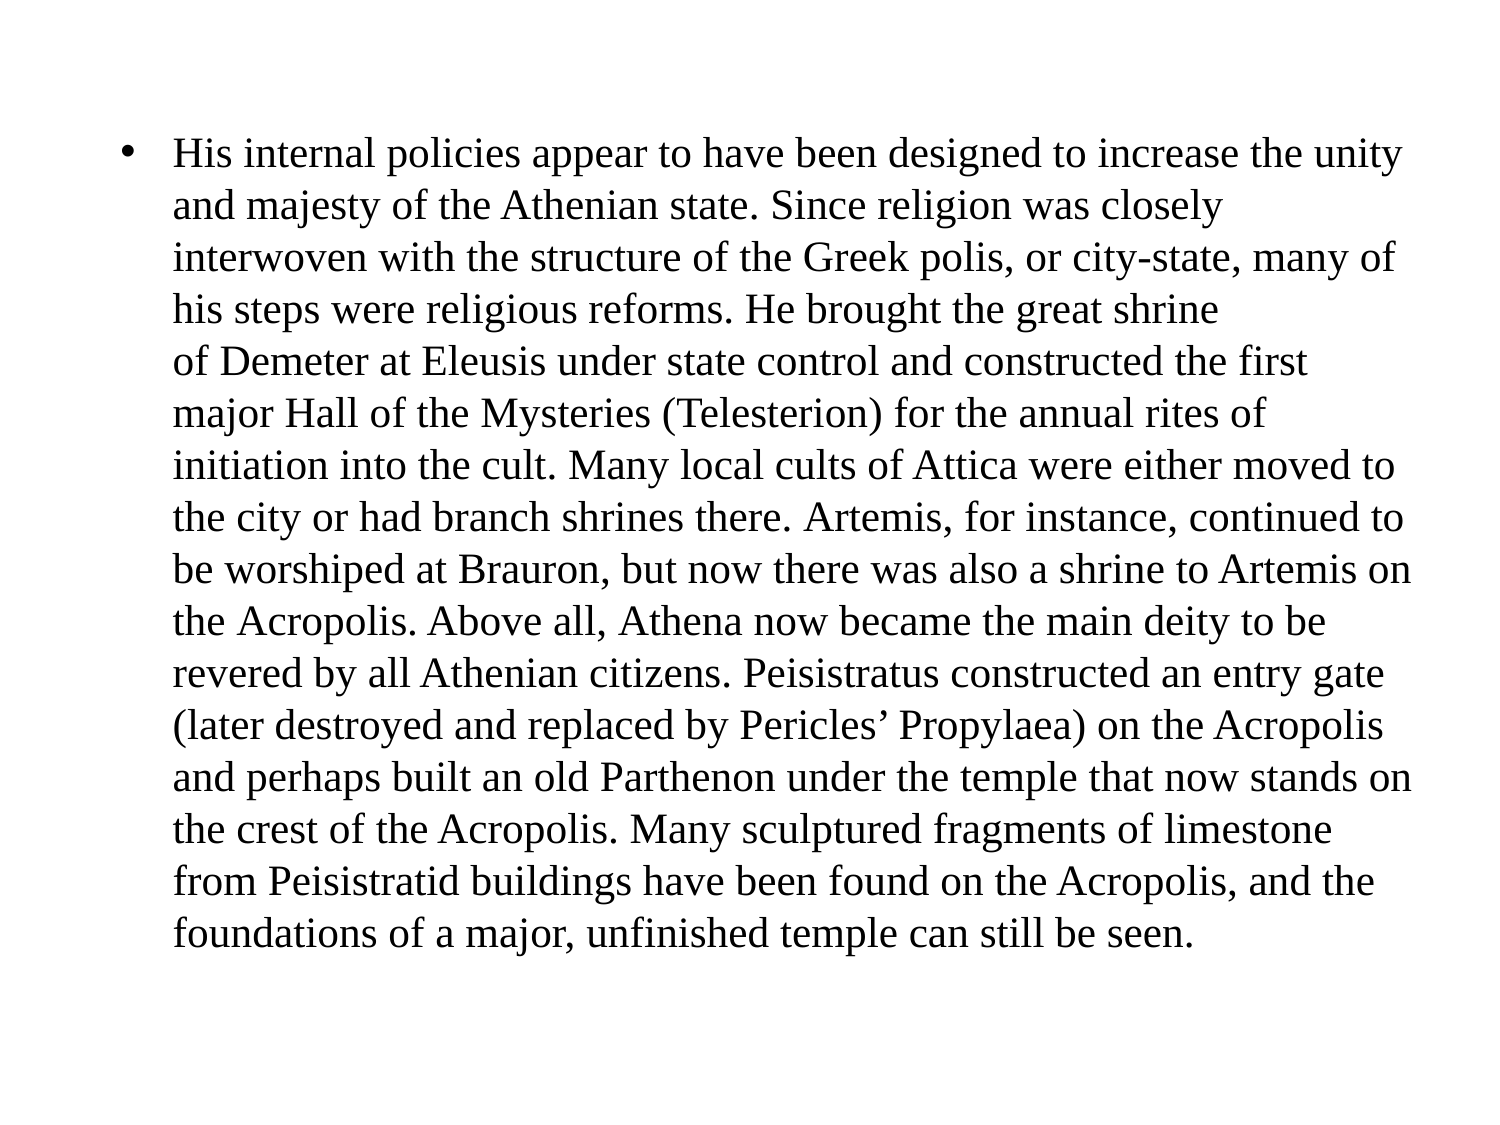

His internal policies appear to have been designed to increase the unity and majesty of the Athenian state. Since religion was closely interwoven with the structure of the Greek polis, or city-state, many of his steps were religious reforms. He brought the great shrine of Demeter at Eleusis under state control and constructed the first major Hall of the Mysteries (Telesterion) for the annual rites of initiation into the cult. Many local cults of Attica were either moved to the city or had branch shrines there. Artemis, for instance, continued to be worshiped at Brauron, but now there was also a shrine to Artemis on the Acropolis. Above all, Athena now became the main deity to be revered by all Athenian citizens. Peisistratus constructed an entry gate (later destroyed and replaced by Pericles’ Propylaea) on the Acropolis and perhaps built an old Parthenon under the temple that now stands on the crest of the Acropolis. Many sculptured fragments of limestone from Peisistratid buildings have been found on the Acropolis, and the foundations of a major, unfinished temple can still be seen.